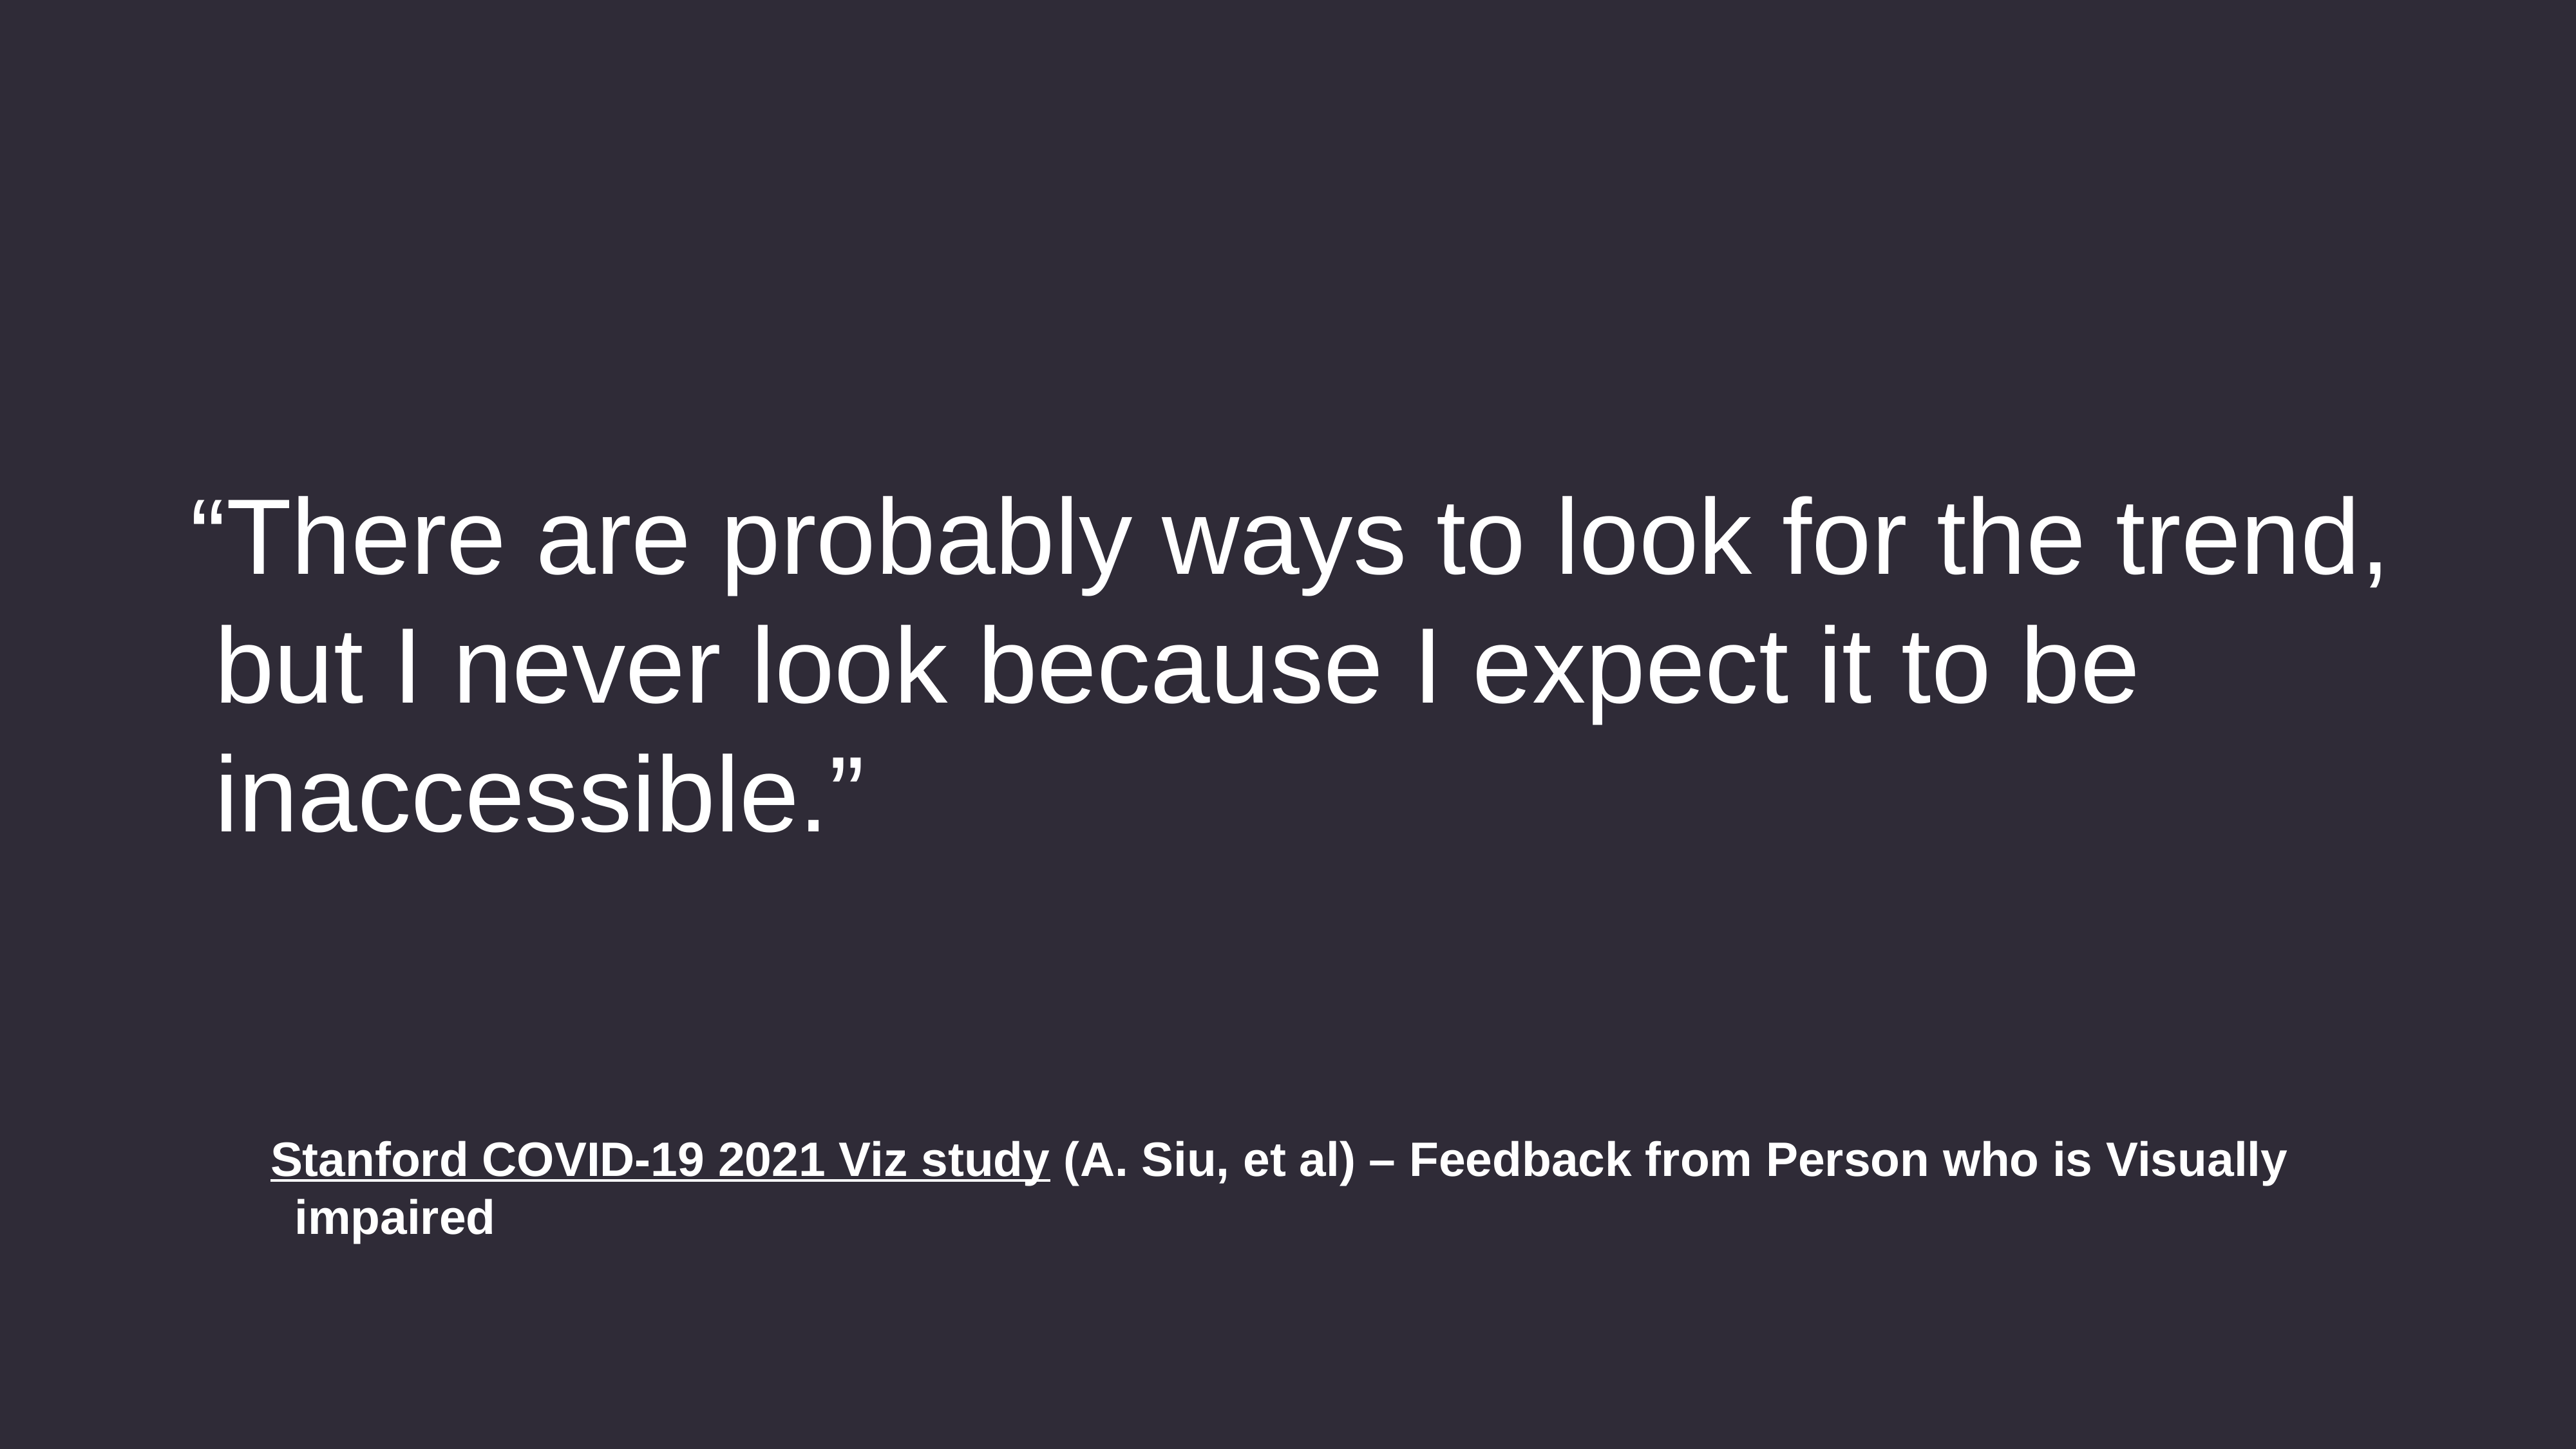

“There are probably ways to look for the trend, but I never look because I expect it to be inaccessible.”

Stanford COVID-19 2021 Viz study (A. Siu, et al) – Feedback from Person who is Visually impaired